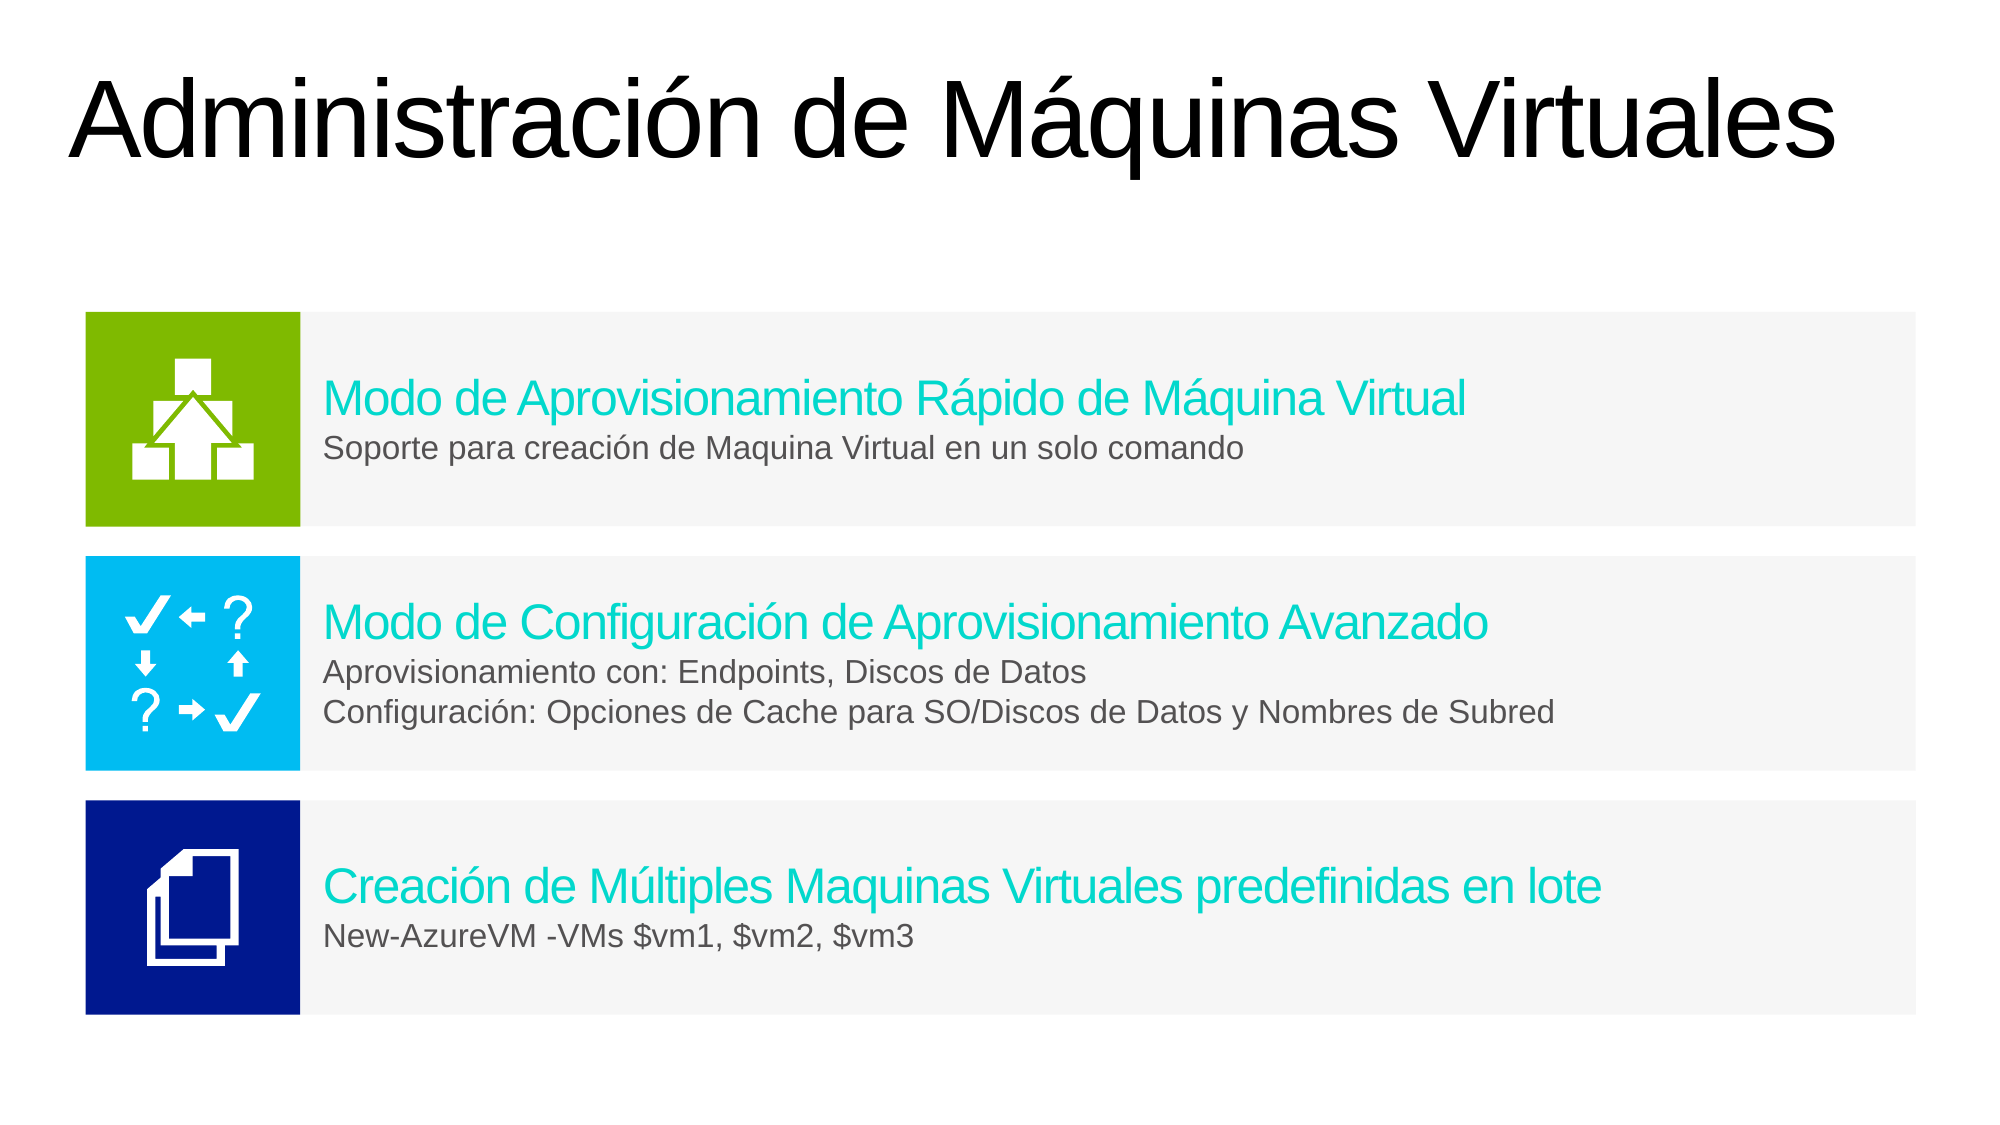

# Administración de Máquinas Virtuales

Modo de Aprovisionamiento Rápido de Máquina Virtual
Soporte para creación de Maquina Virtual en un solo comando

Modo de Configuración de Aprovisionamiento Avanzado
Aprovisionamiento con: Endpoints, Discos de Datos
Configuración: Opciones de Cache para SO/Discos de Datos y Nombres de Subred

Creación de Múltiples Maquinas Virtuales predefinidas en lote
New-AzureVM -VMs $vm1, $vm2, $vm3